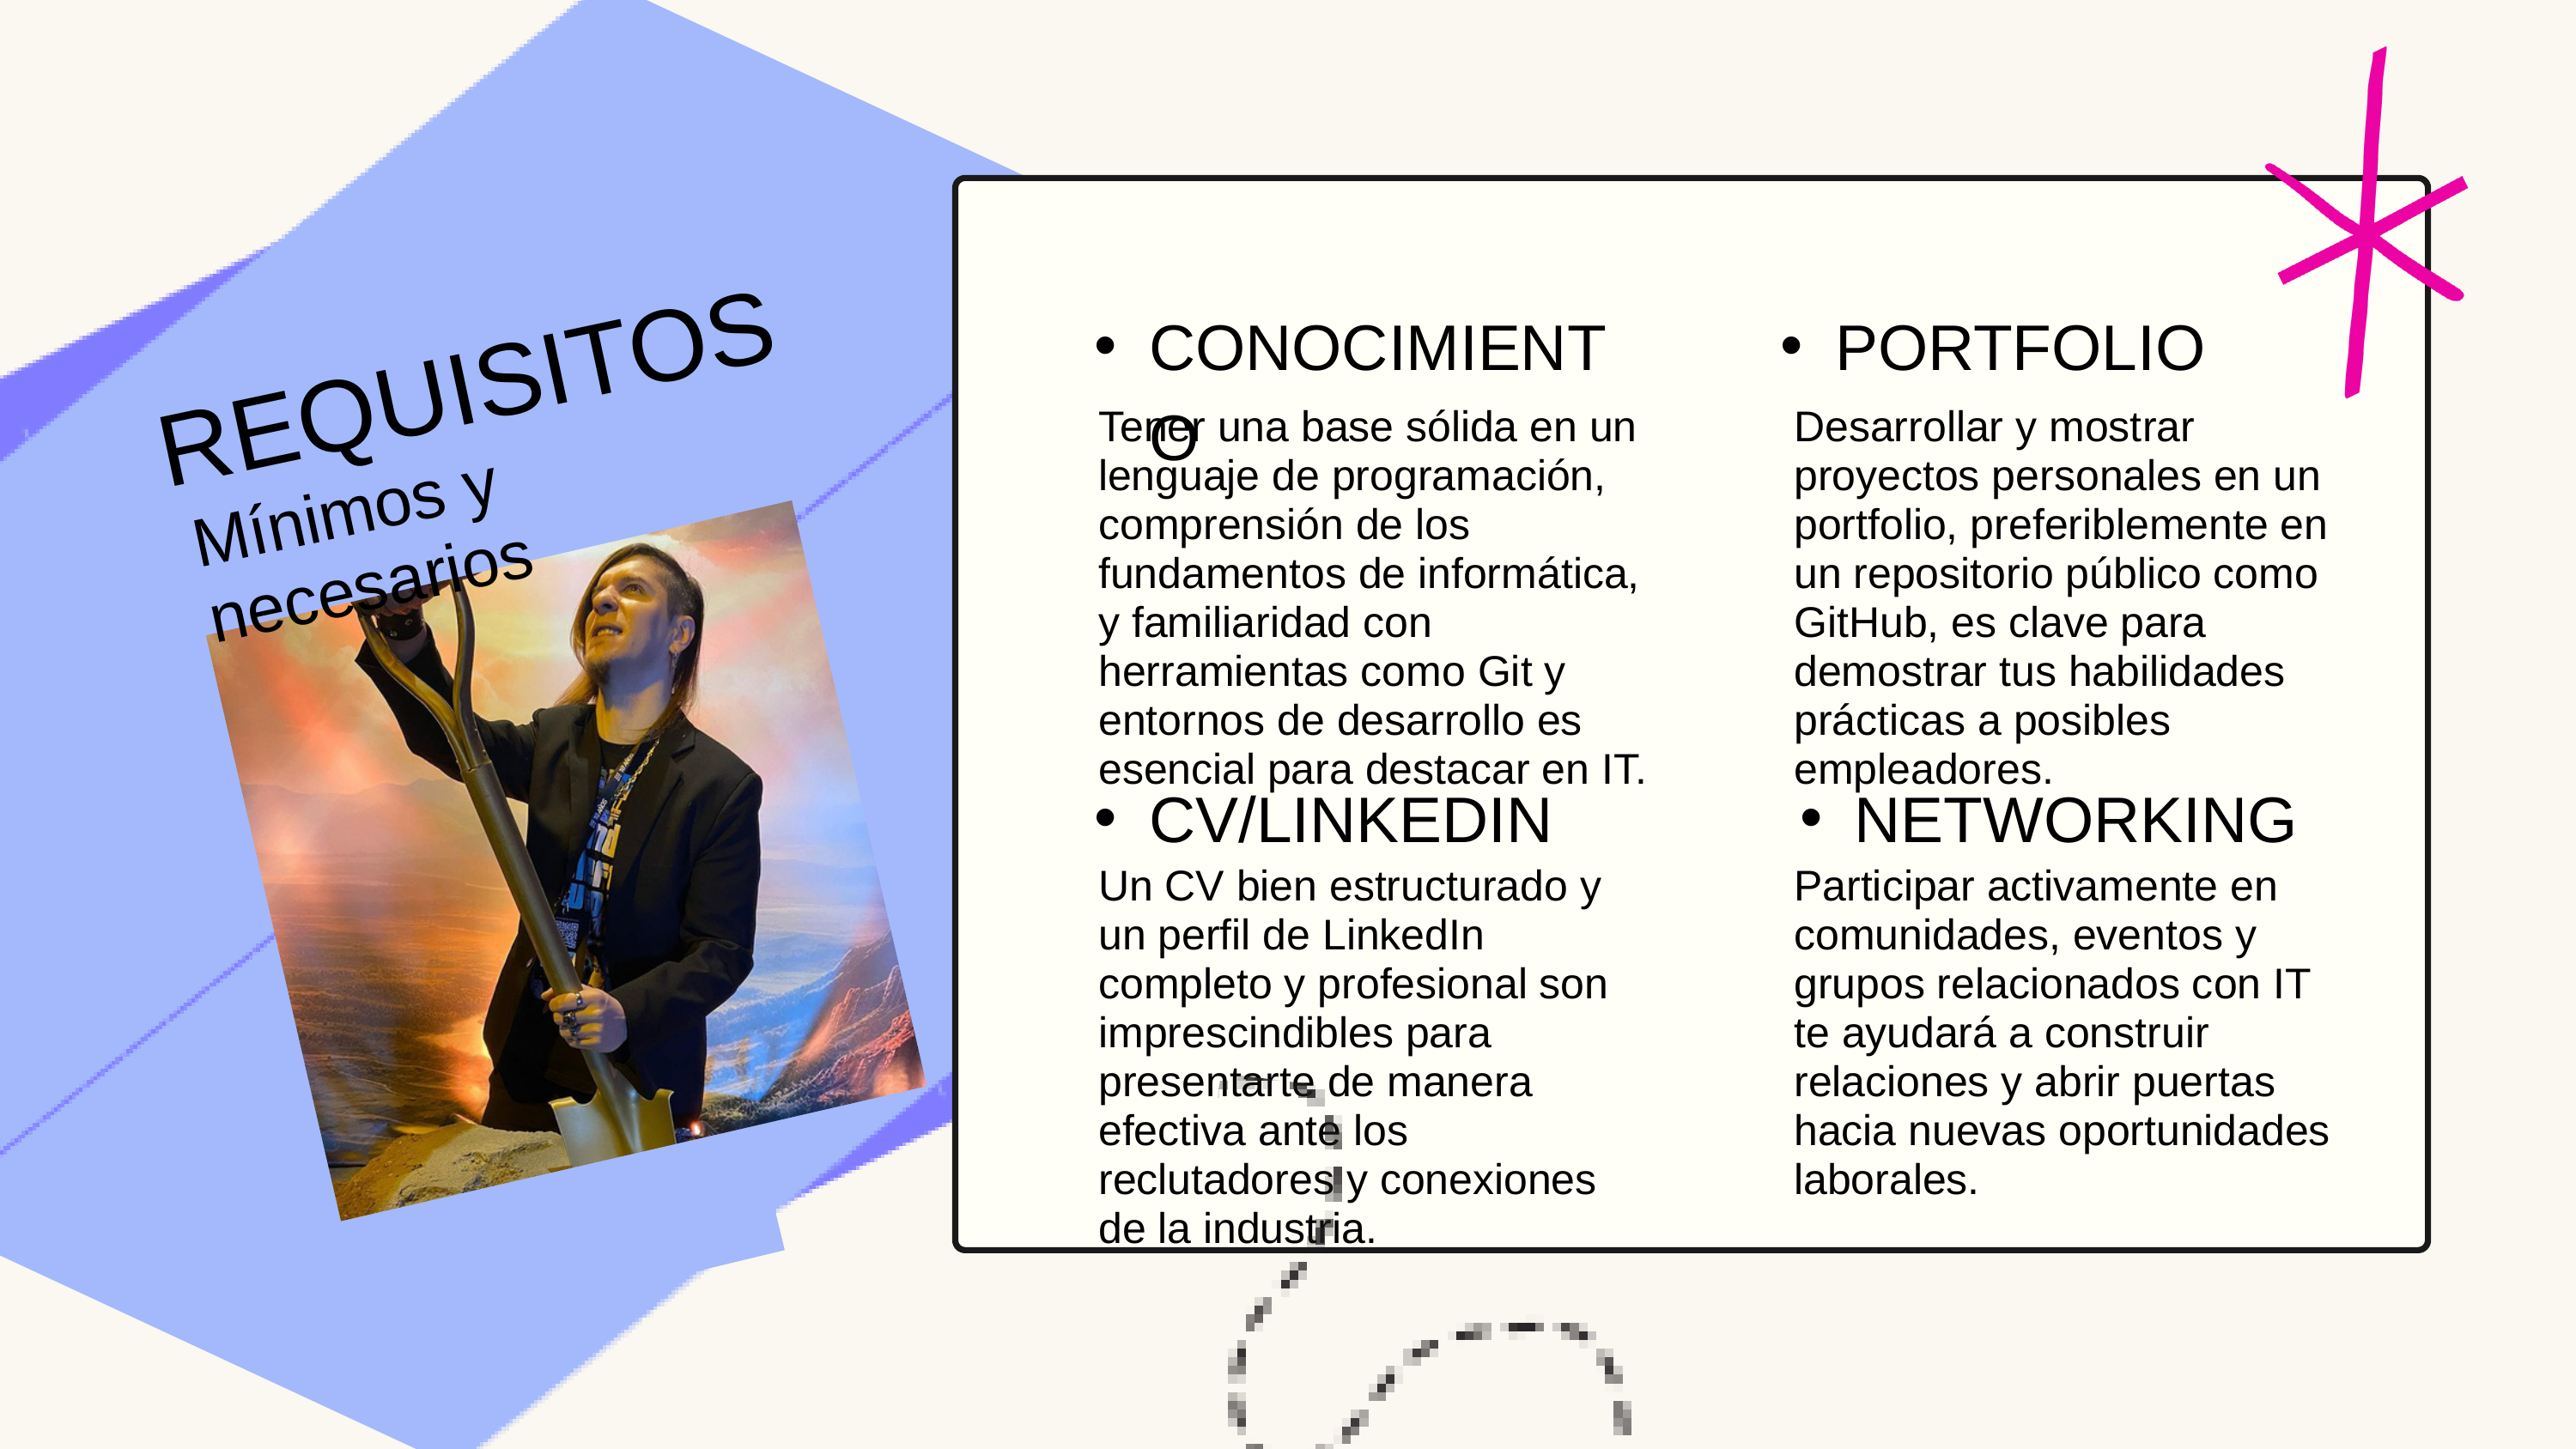

CONOCIMIENTO
PORTFOLIO
REQUISITOS
Tener una base sólida en un lenguaje de programación, comprensión de los fundamentos de informática, y familiaridad con herramientas como Git y entornos de desarrollo es esencial para destacar en IT.
Desarrollar y mostrar proyectos personales en un portfolio, preferiblemente en un repositorio público como GitHub, es clave para demostrar tus habilidades prácticas a posibles empleadores.
Mínimos y necesarios

CV/LINKEDIN
NETWORKING
Un CV bien estructurado y un perfil de LinkedIn completo y profesional son imprescindibles para presentarte de manera efectiva ante los reclutadores y conexiones de la industria.
Participar activamente en comunidades, eventos y grupos relacionados con IT te ayudará a construir relaciones y abrir puertas hacia nuevas oportunidades laborales.